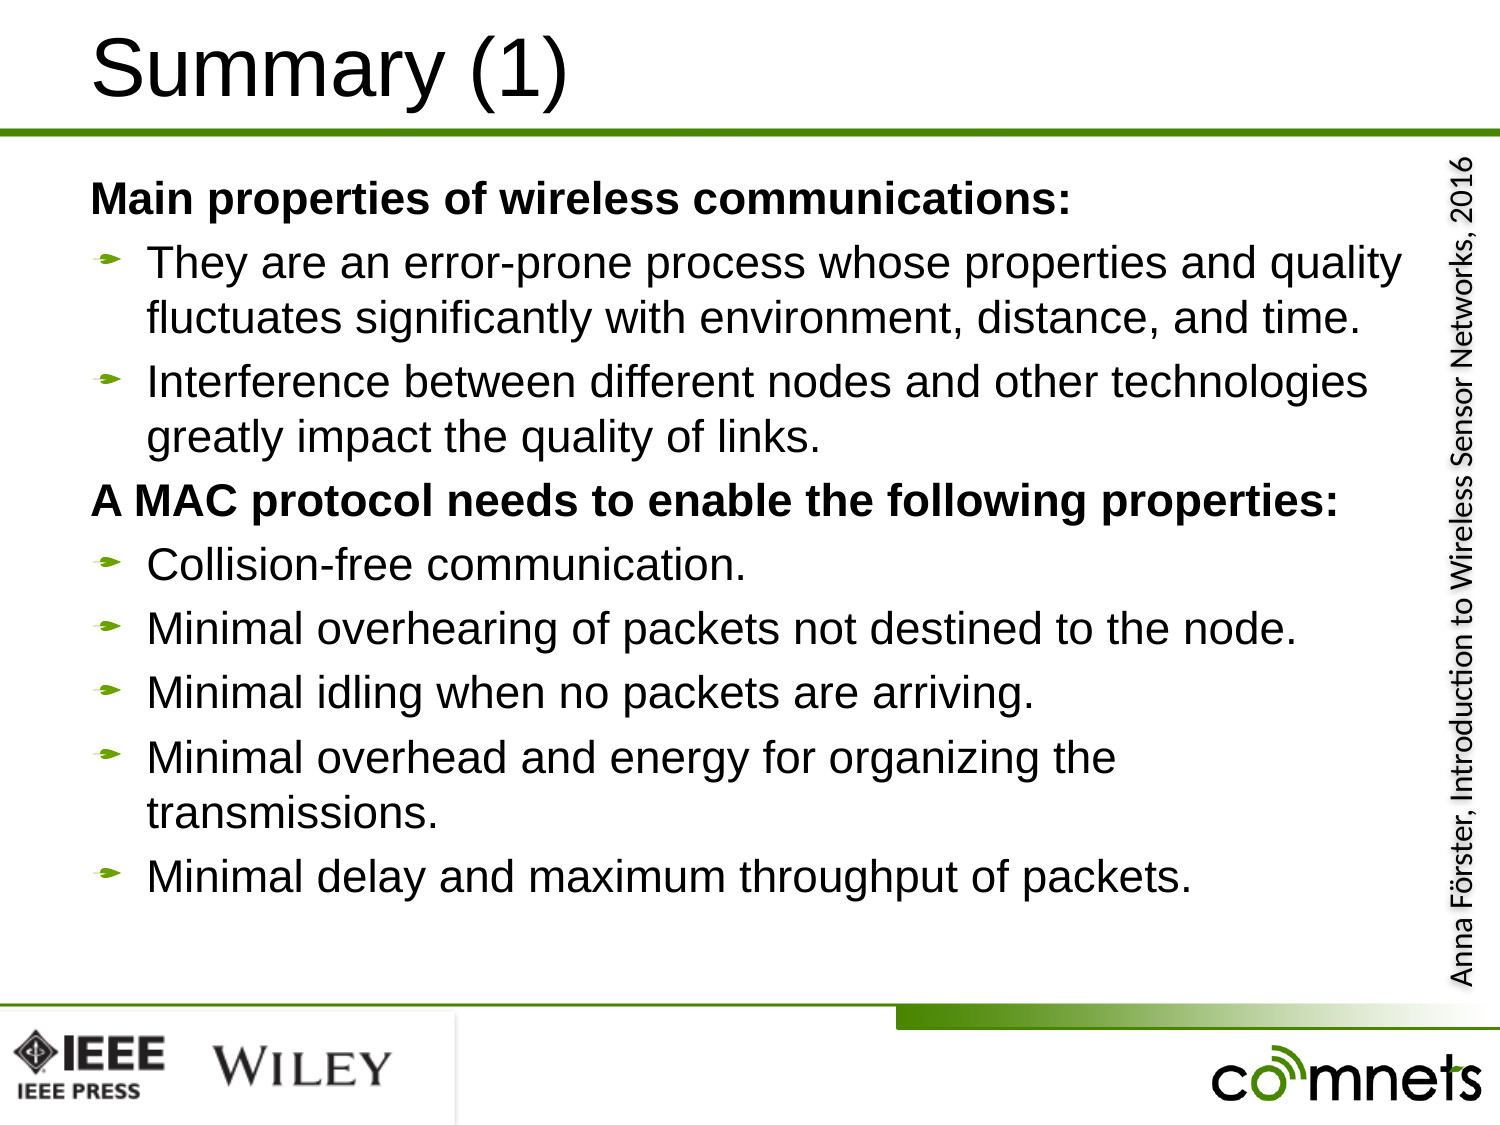

# Summary (1)
Main properties of wireless communications:
They are an error-prone process whose properties and quality fluctuates significantly with environment, distance, and time.
Interference between different nodes and other technologies greatly impact the quality of links.
A MAC protocol needs to enable the following properties:
Collision-free communication.
Minimal overhearing of packets not destined to the node.
Minimal idling when no packets are arriving.
Minimal overhead and energy for organizing the transmissions.
Minimal delay and maximum throughput of packets.